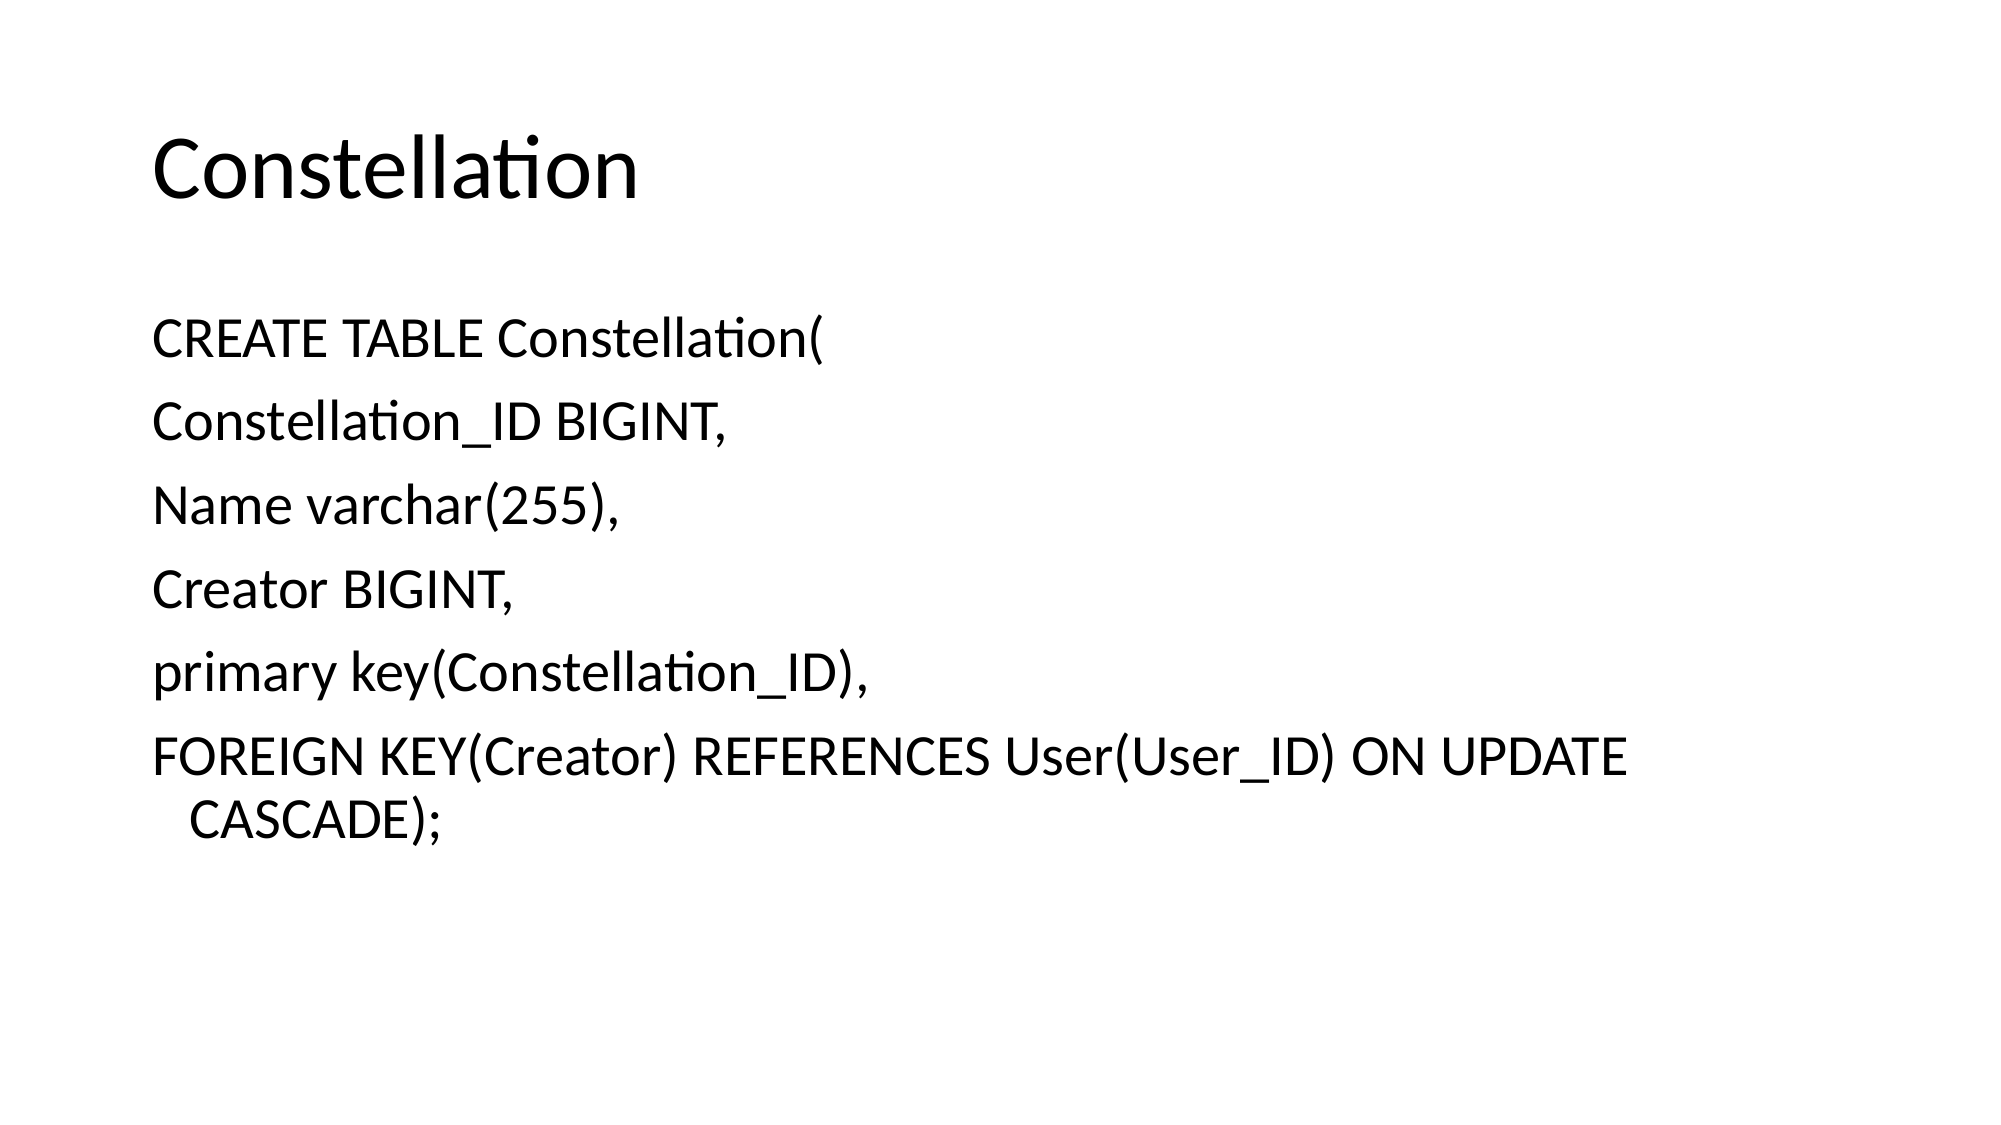

# Constellation
CREATE TABLE Constellation(
Constellation_ID BIGINT,
Name varchar(255),
Creator BIGINT,
primary key(Constellation_ID),
FOREIGN KEY(Creator) REFERENCES User(User_ID) ON UPDATE CASCADE);